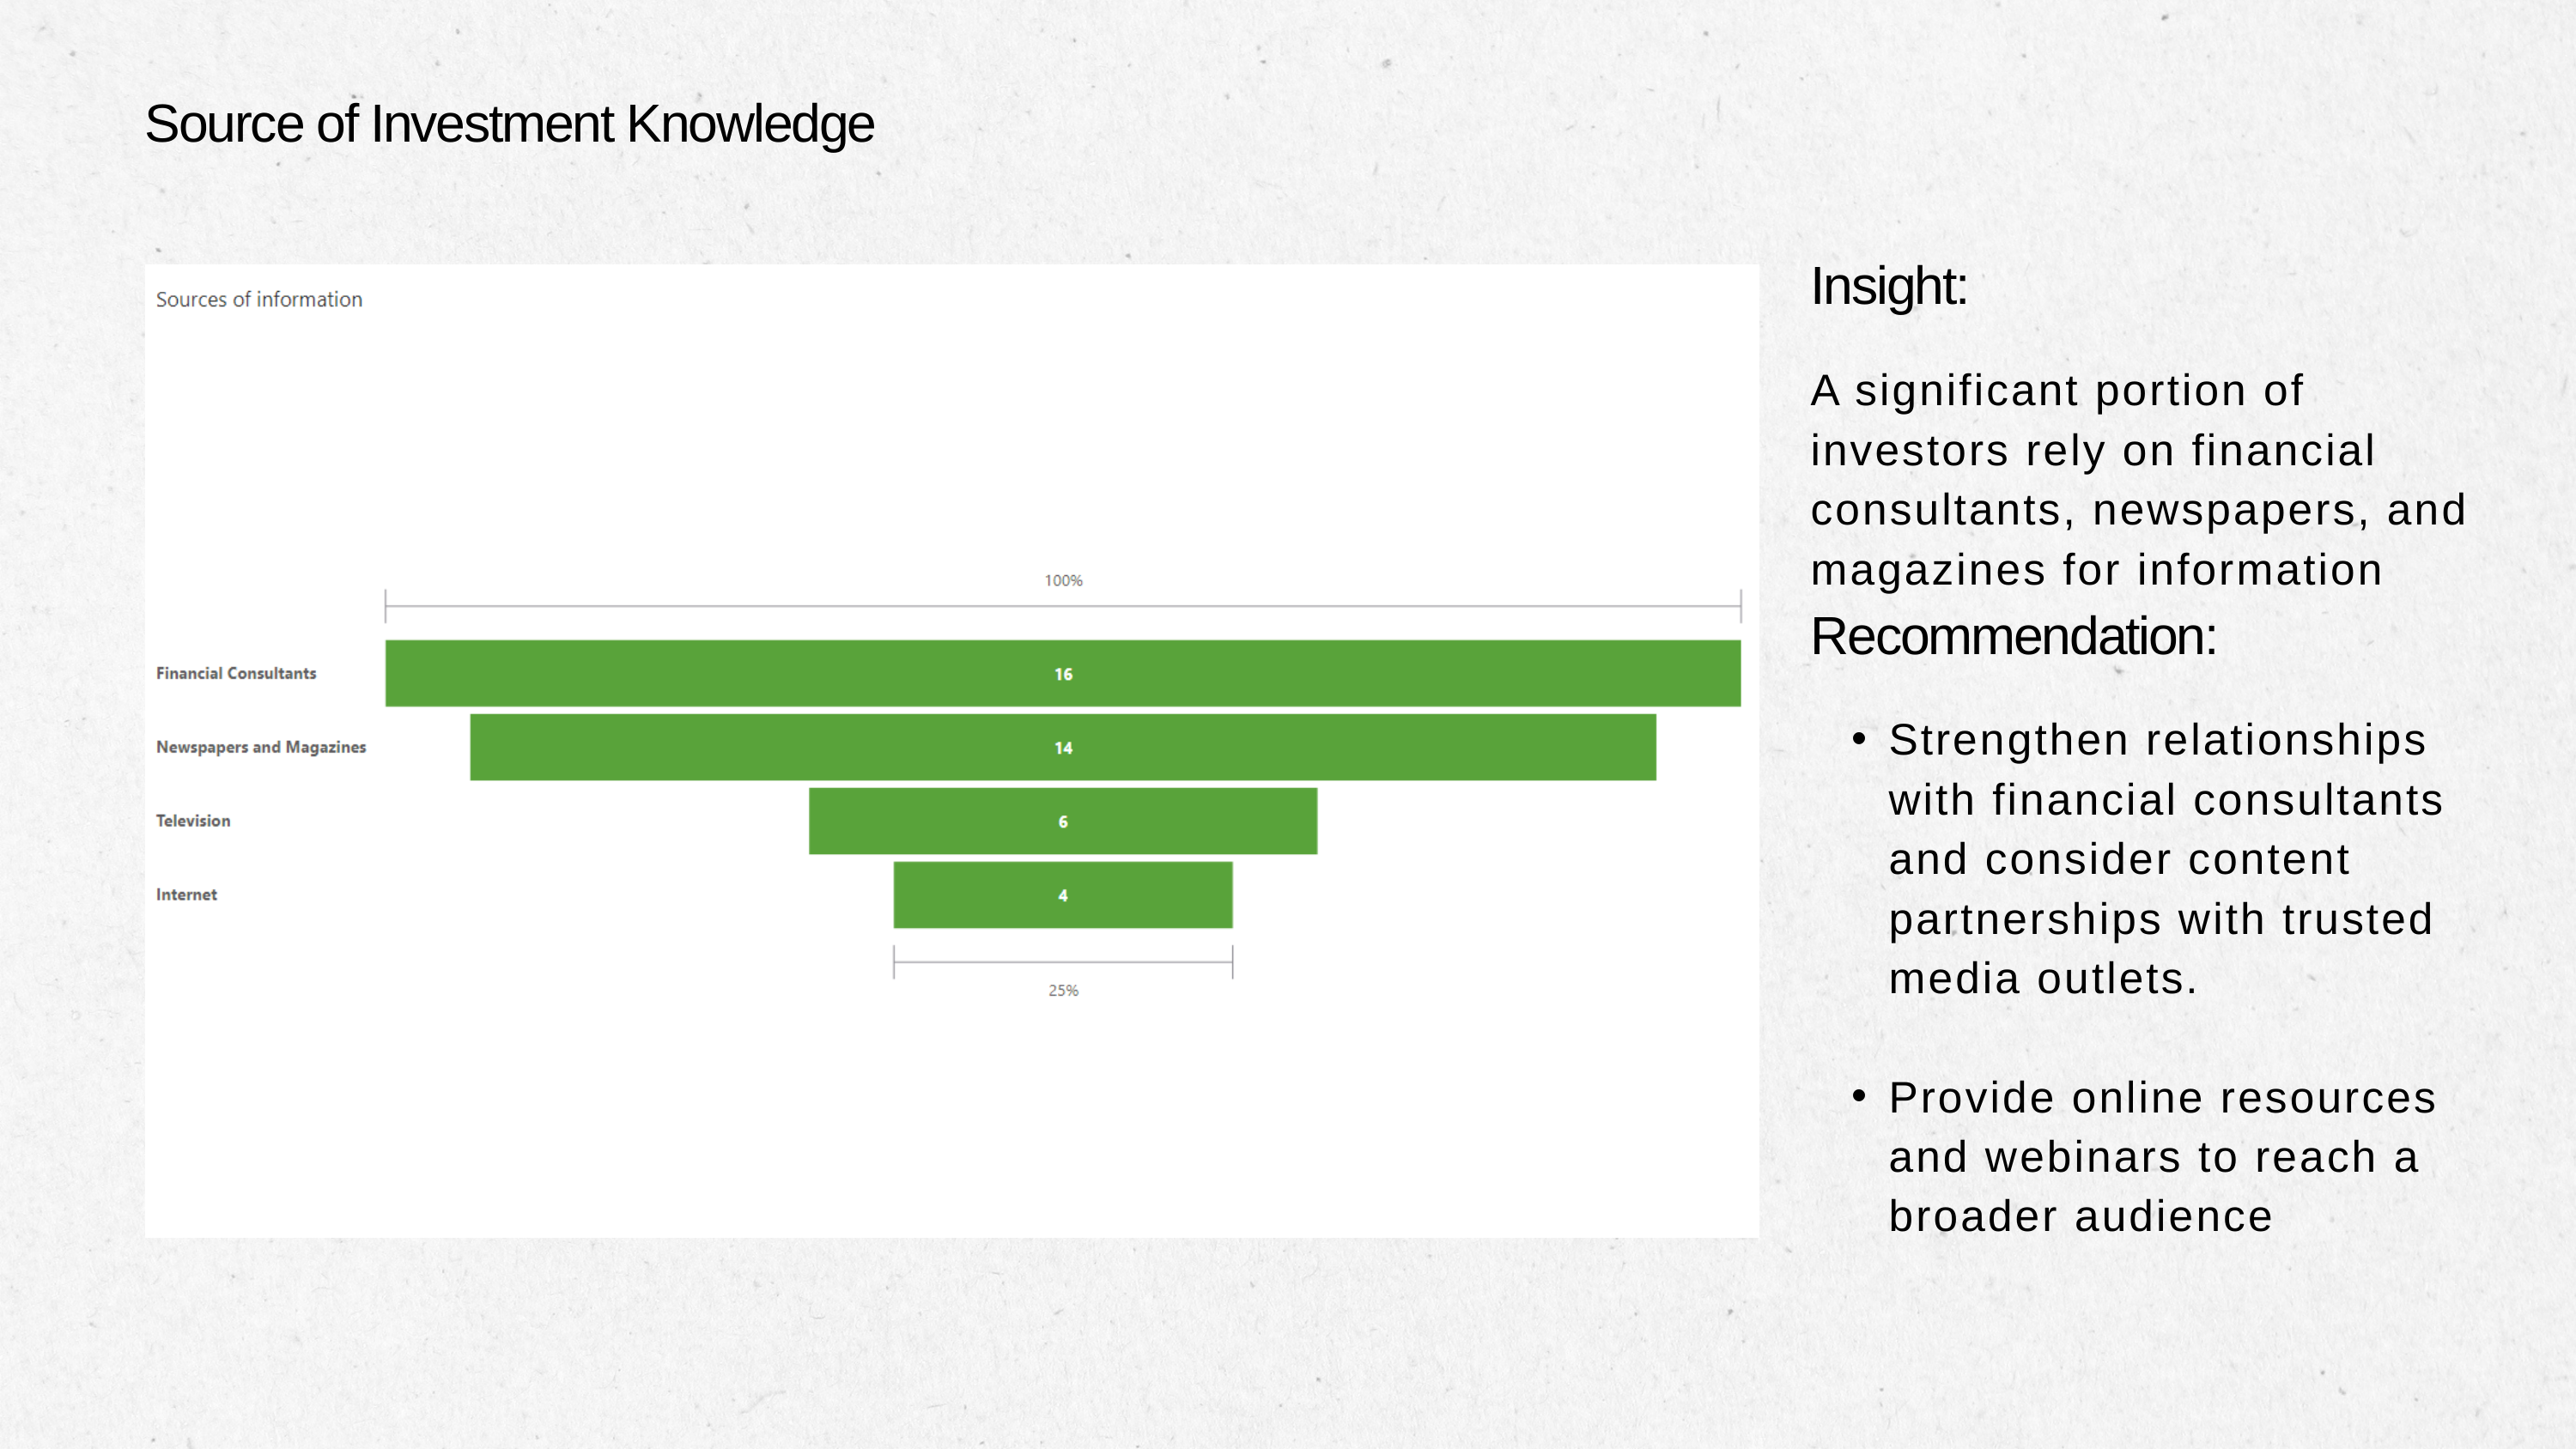

Source of Investment Knowledge
Insight:

A significant portion of investors rely on financial consultants, newspapers, and magazines for information
Recommendation:
Strengthen relationships with financial consultants and consider content partnerships with trusted media outlets.

Provide online resources and webinars to reach a broader audience